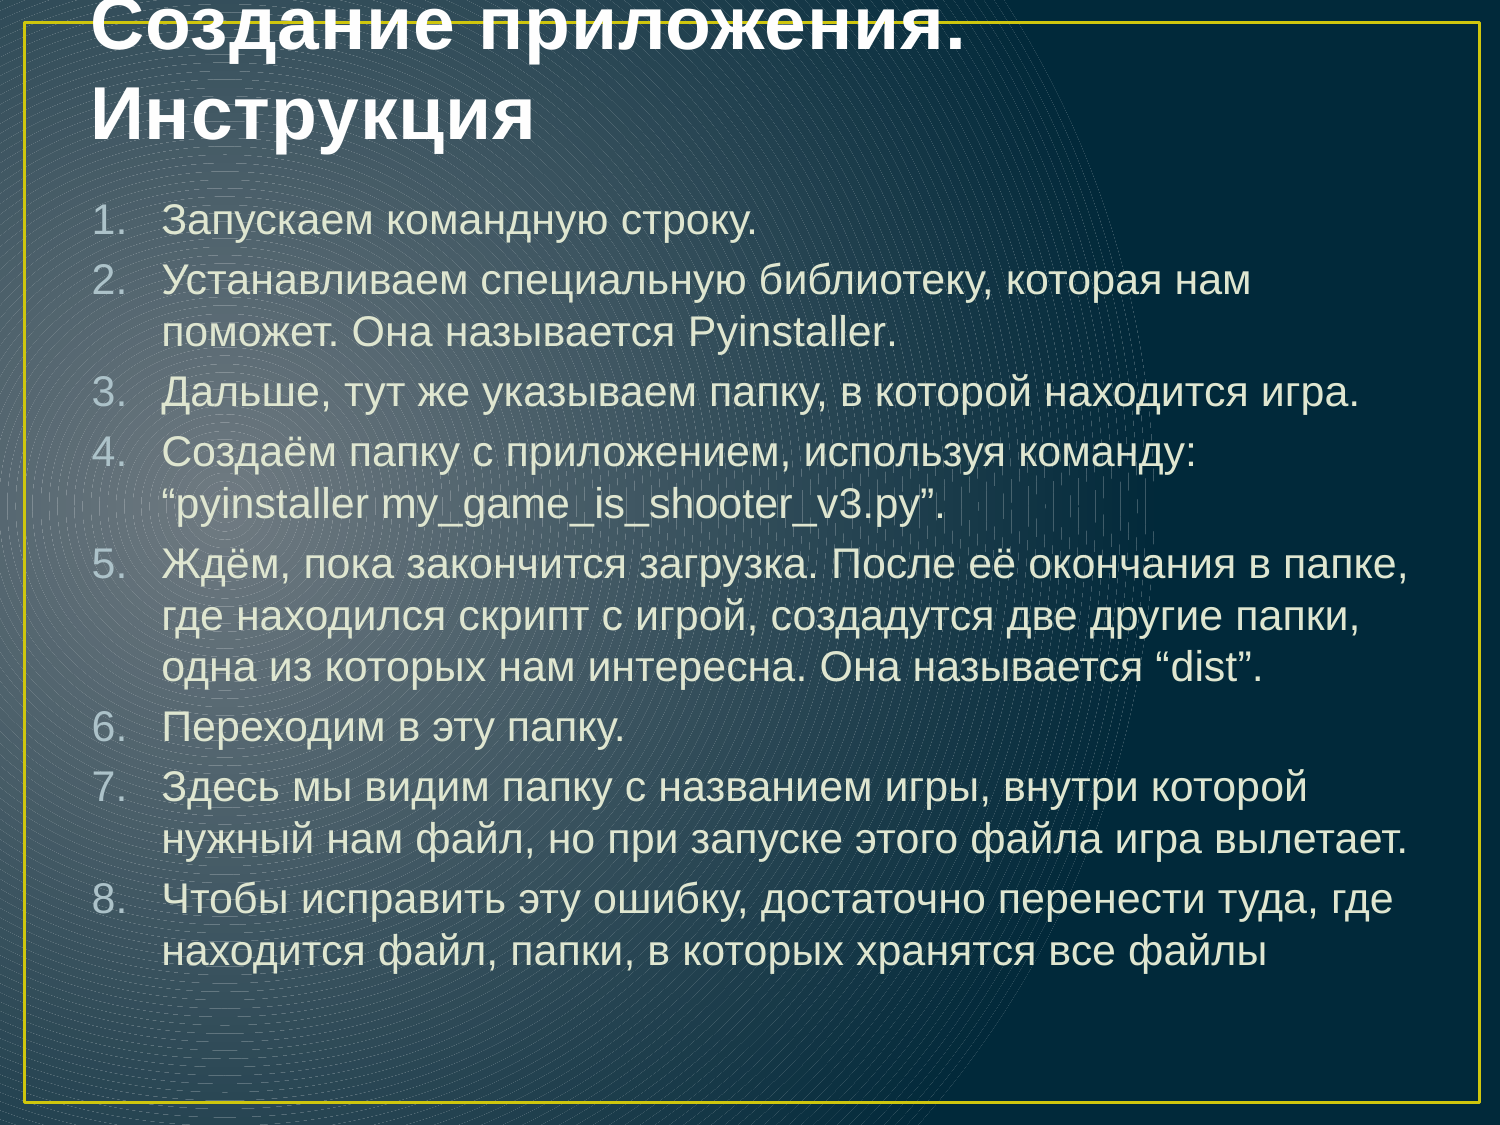

# Создание приложения. Инструкция
Запускаем командную строку.
Устанавливаем специальную библиотеку, которая нам поможет. Она называется Pyinstaller.
Дальше, тут же указываем папку, в которой находится игра.
Создаём папку с приложением, используя команду: “pyinstaller my_game_is_shooter_v3.py”.
Ждём, пока закончится загрузка. После её окончания в папке, где находился скрипт с игрой, создадутся две другие папки, одна из которых нам интересна. Она называется “dist”.
Переходим в эту папку.
Здесь мы видим папку с названием игры, внутри которой нужный нам файл, но при запуске этого файла игра вылетает.
Чтобы исправить эту ошибку, достаточно перенести туда, где находится файл, папки, в которых хранятся все файлы